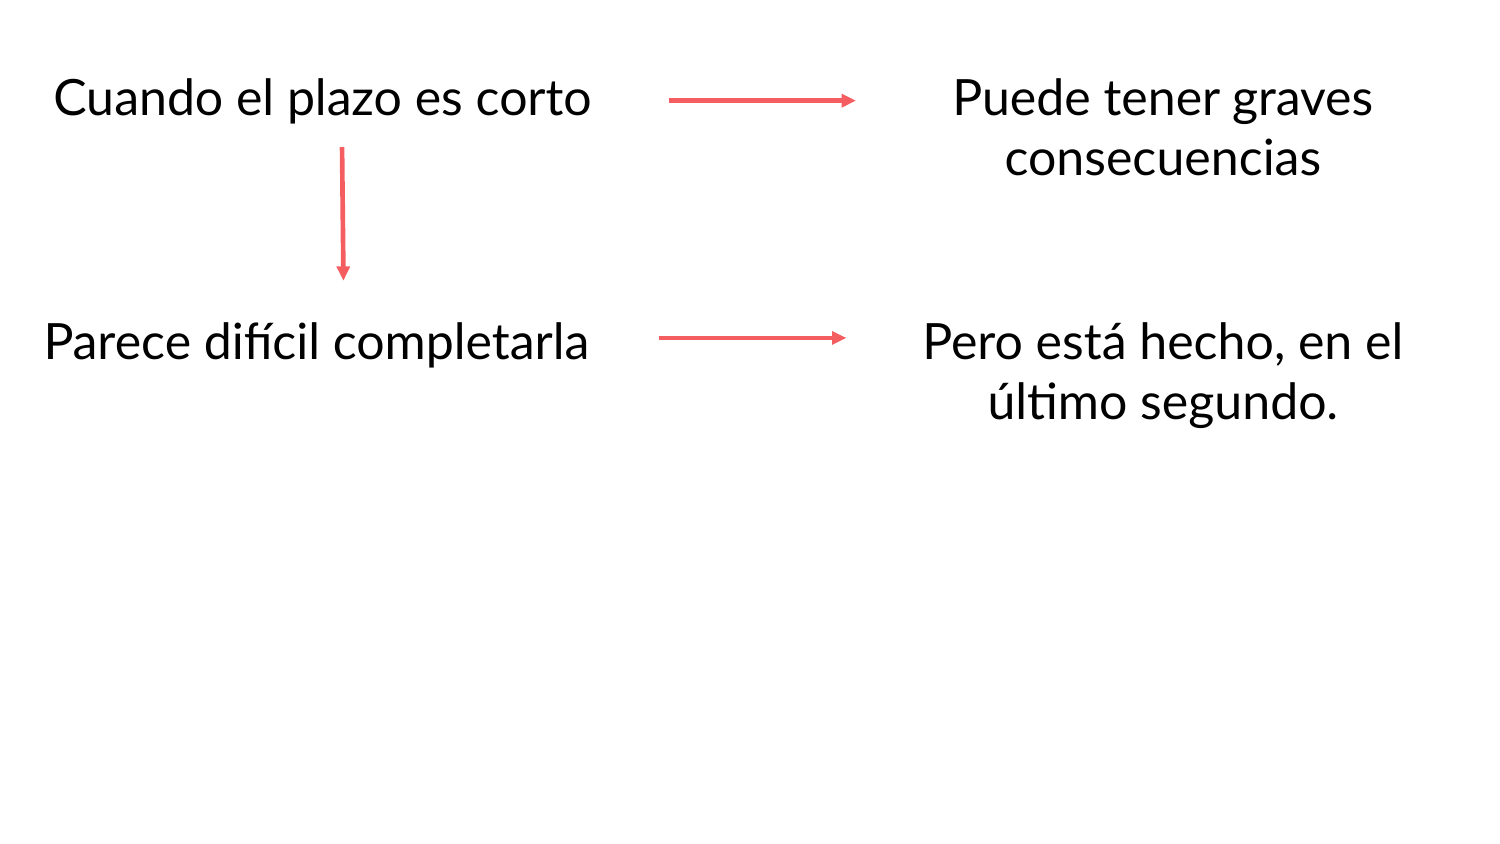

Cuando el plazo es corto
Puede tener graves consecuencias
Parece difícil completarla
Pero está hecho, en el último segundo.